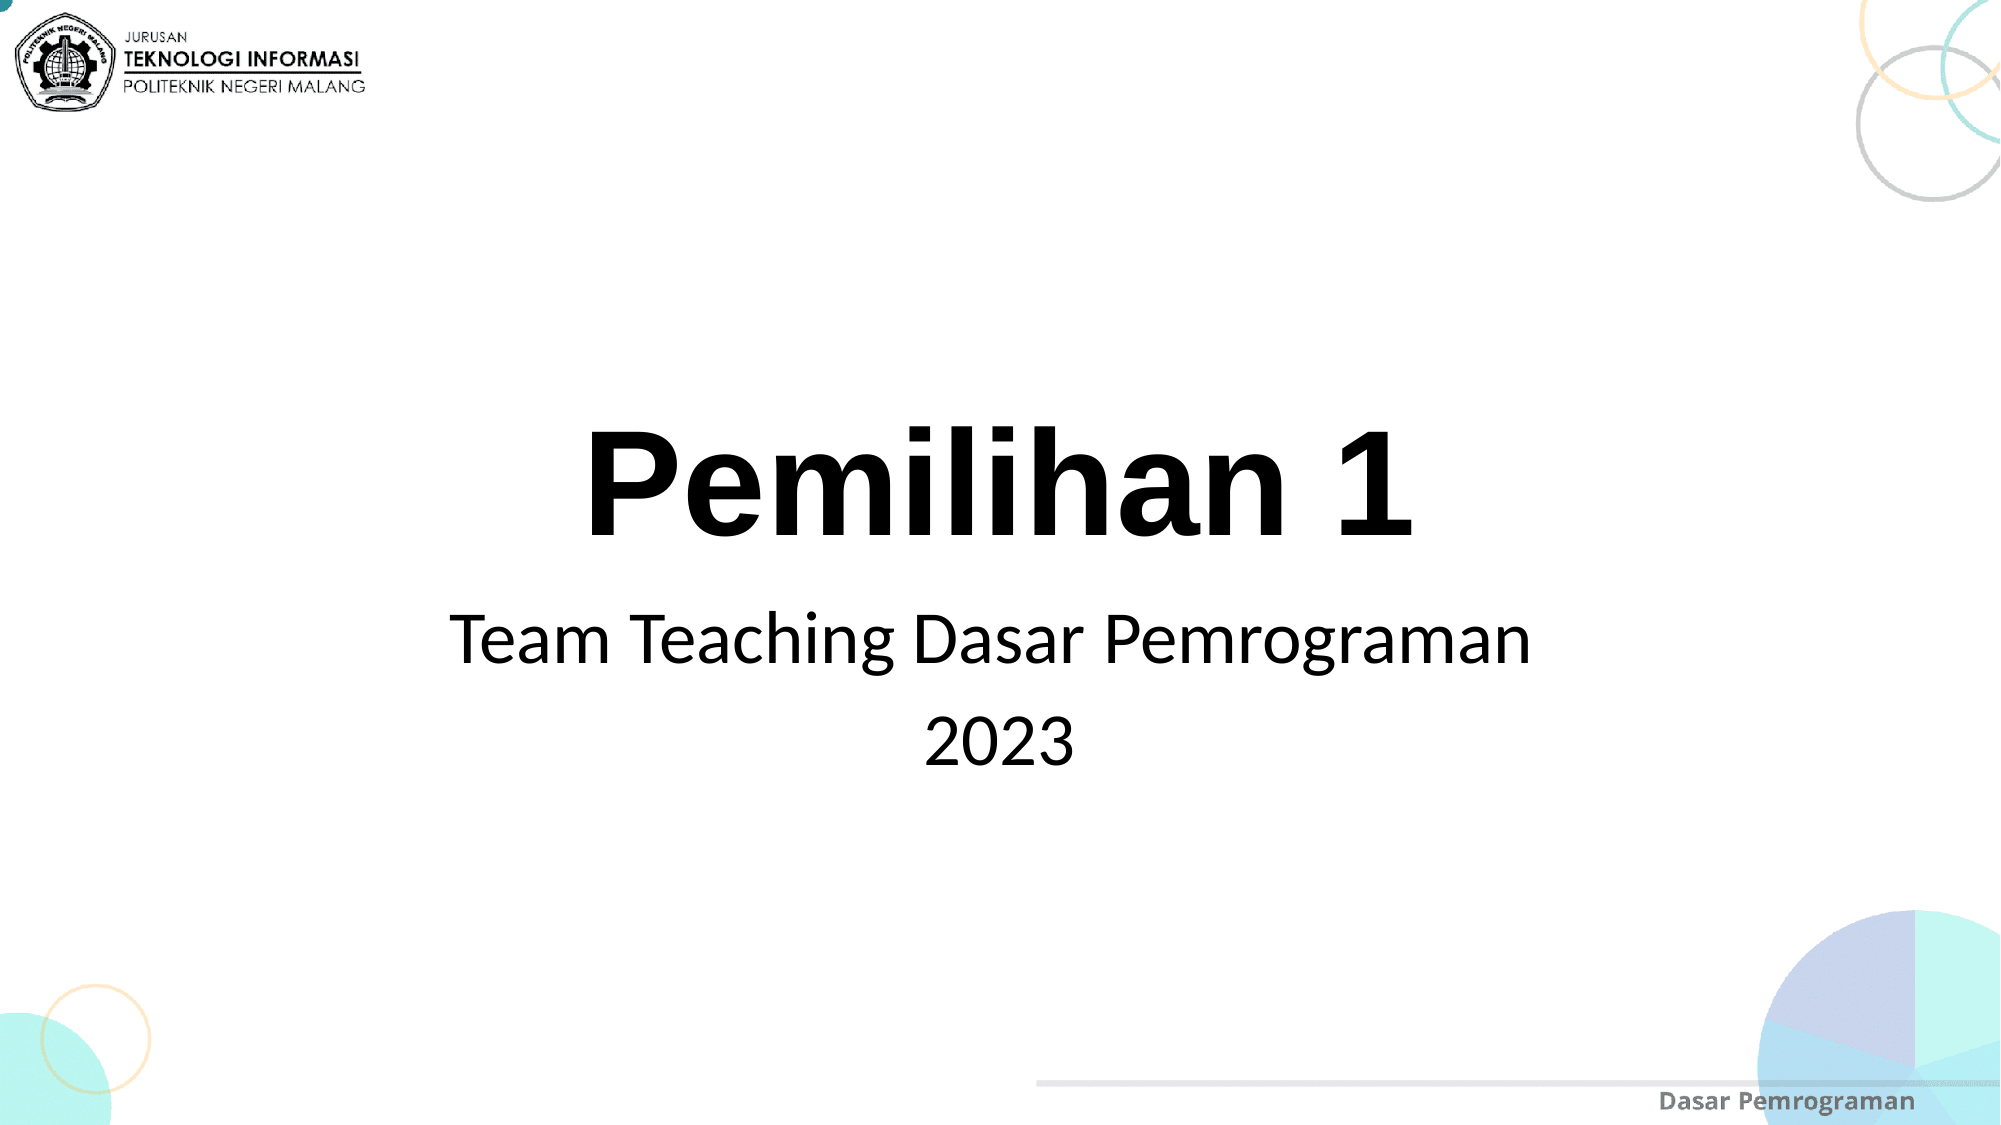

# Pemilihan 1
Team Teaching Dasar Pemrograman
2023